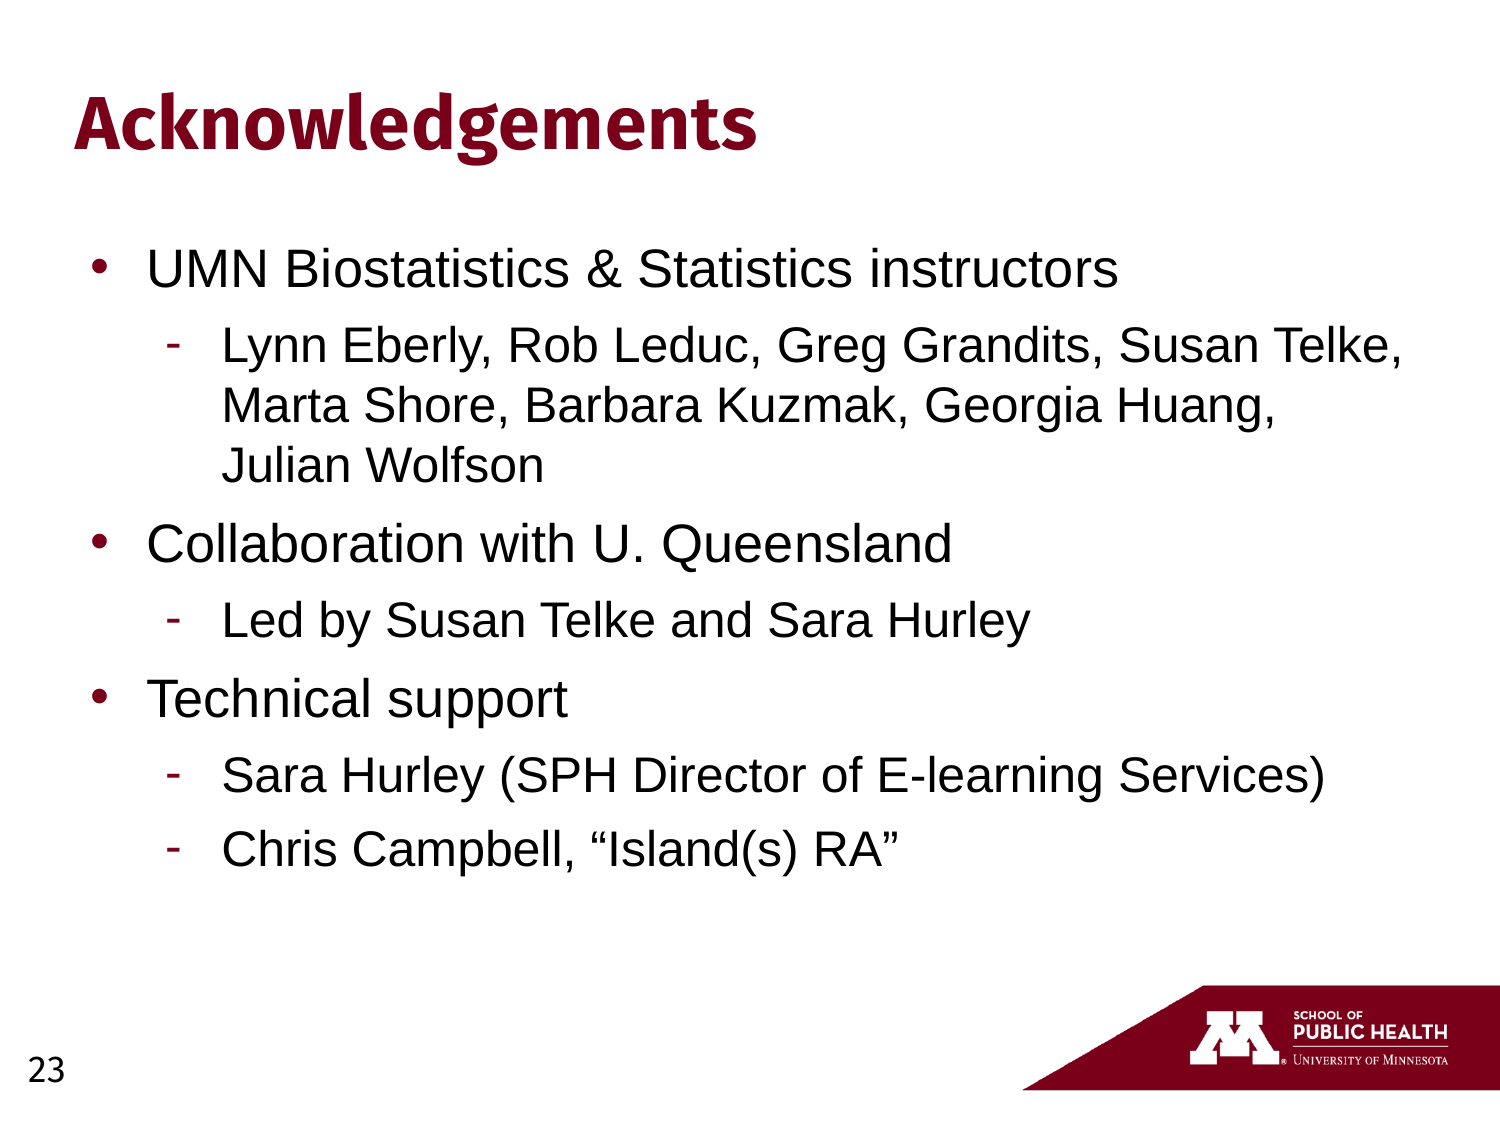

# Acknowledgements
UMN Biostatistics & Statistics instructors
Lynn Eberly, Rob Leduc, Greg Grandits, Susan Telke, Marta Shore, Barbara Kuzmak, Georgia Huang, Julian Wolfson
Collaboration with U. Queensland
Led by Susan Telke and Sara Hurley
Technical support
Sara Hurley (SPH Director of E-learning Services)
Chris Campbell, “Island(s) RA”